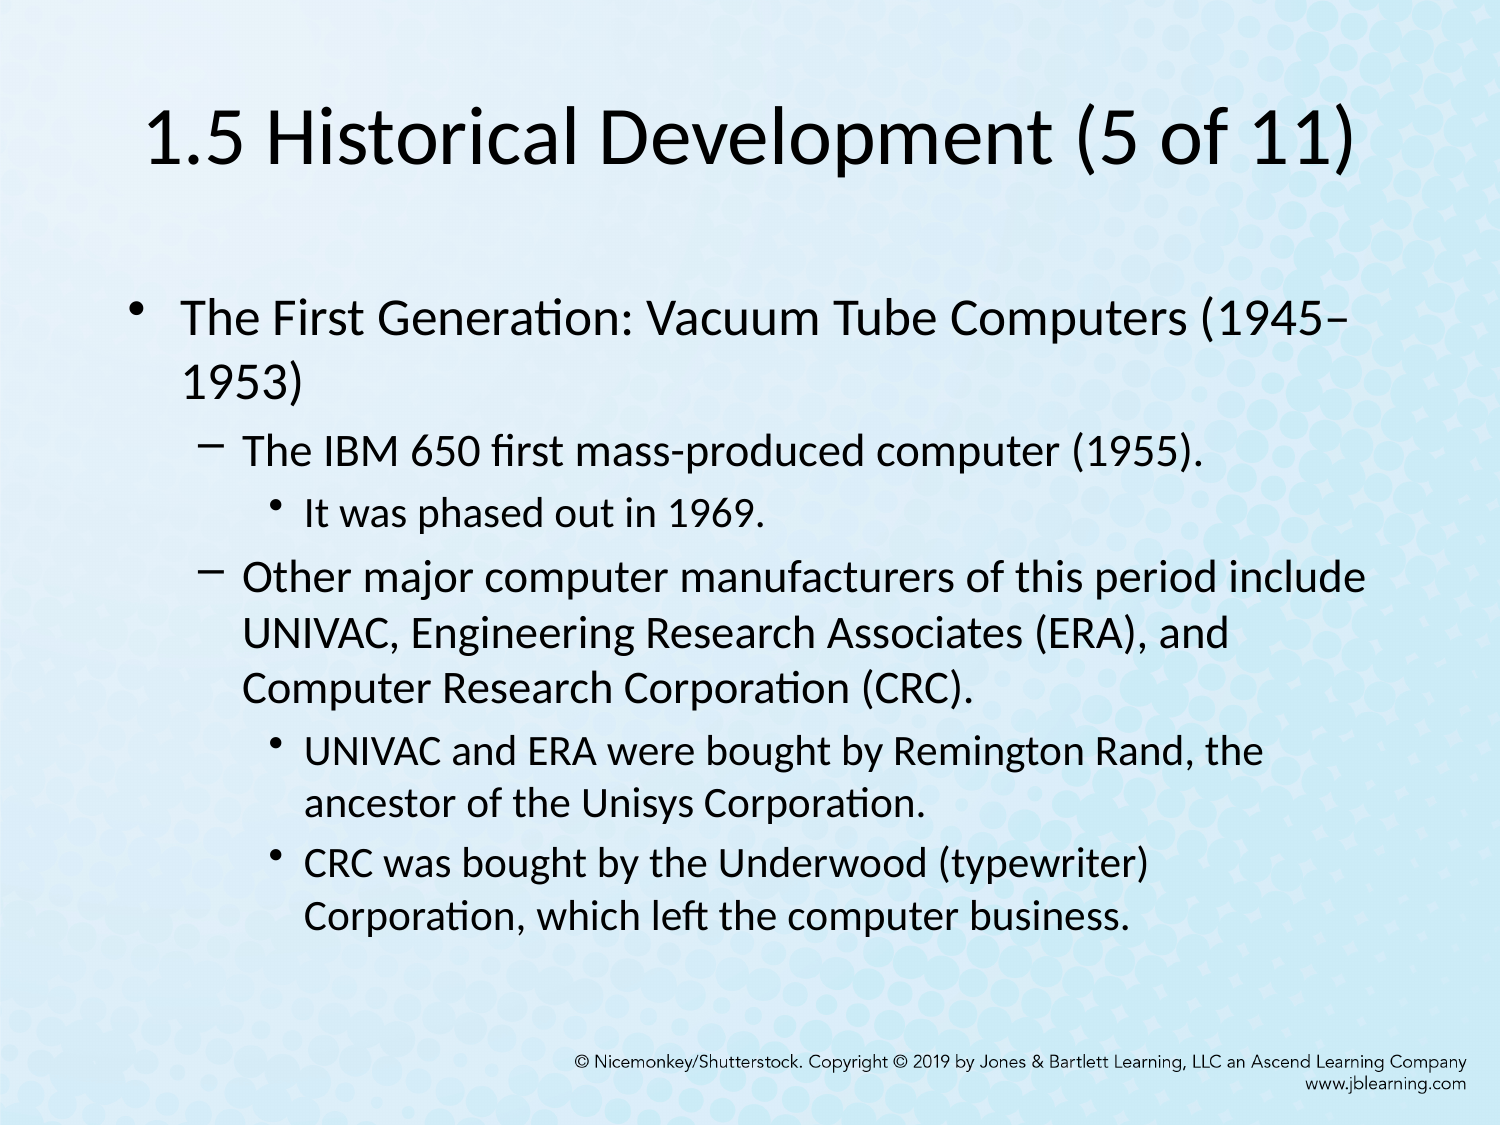

# 1.5 Historical Development (5 of 11)
The First Generation: Vacuum Tube Computers (1945–1953)
The IBM 650 first mass-produced computer (1955).
It was phased out in 1969.
Other major computer manufacturers of this period include UNIVAC, Engineering Research Associates (ERA), and Computer Research Corporation (CRC).
UNIVAC and ERA were bought by Remington Rand, the ancestor of the Unisys Corporation.
CRC was bought by the Underwood (typewriter) Corporation, which left the computer business.